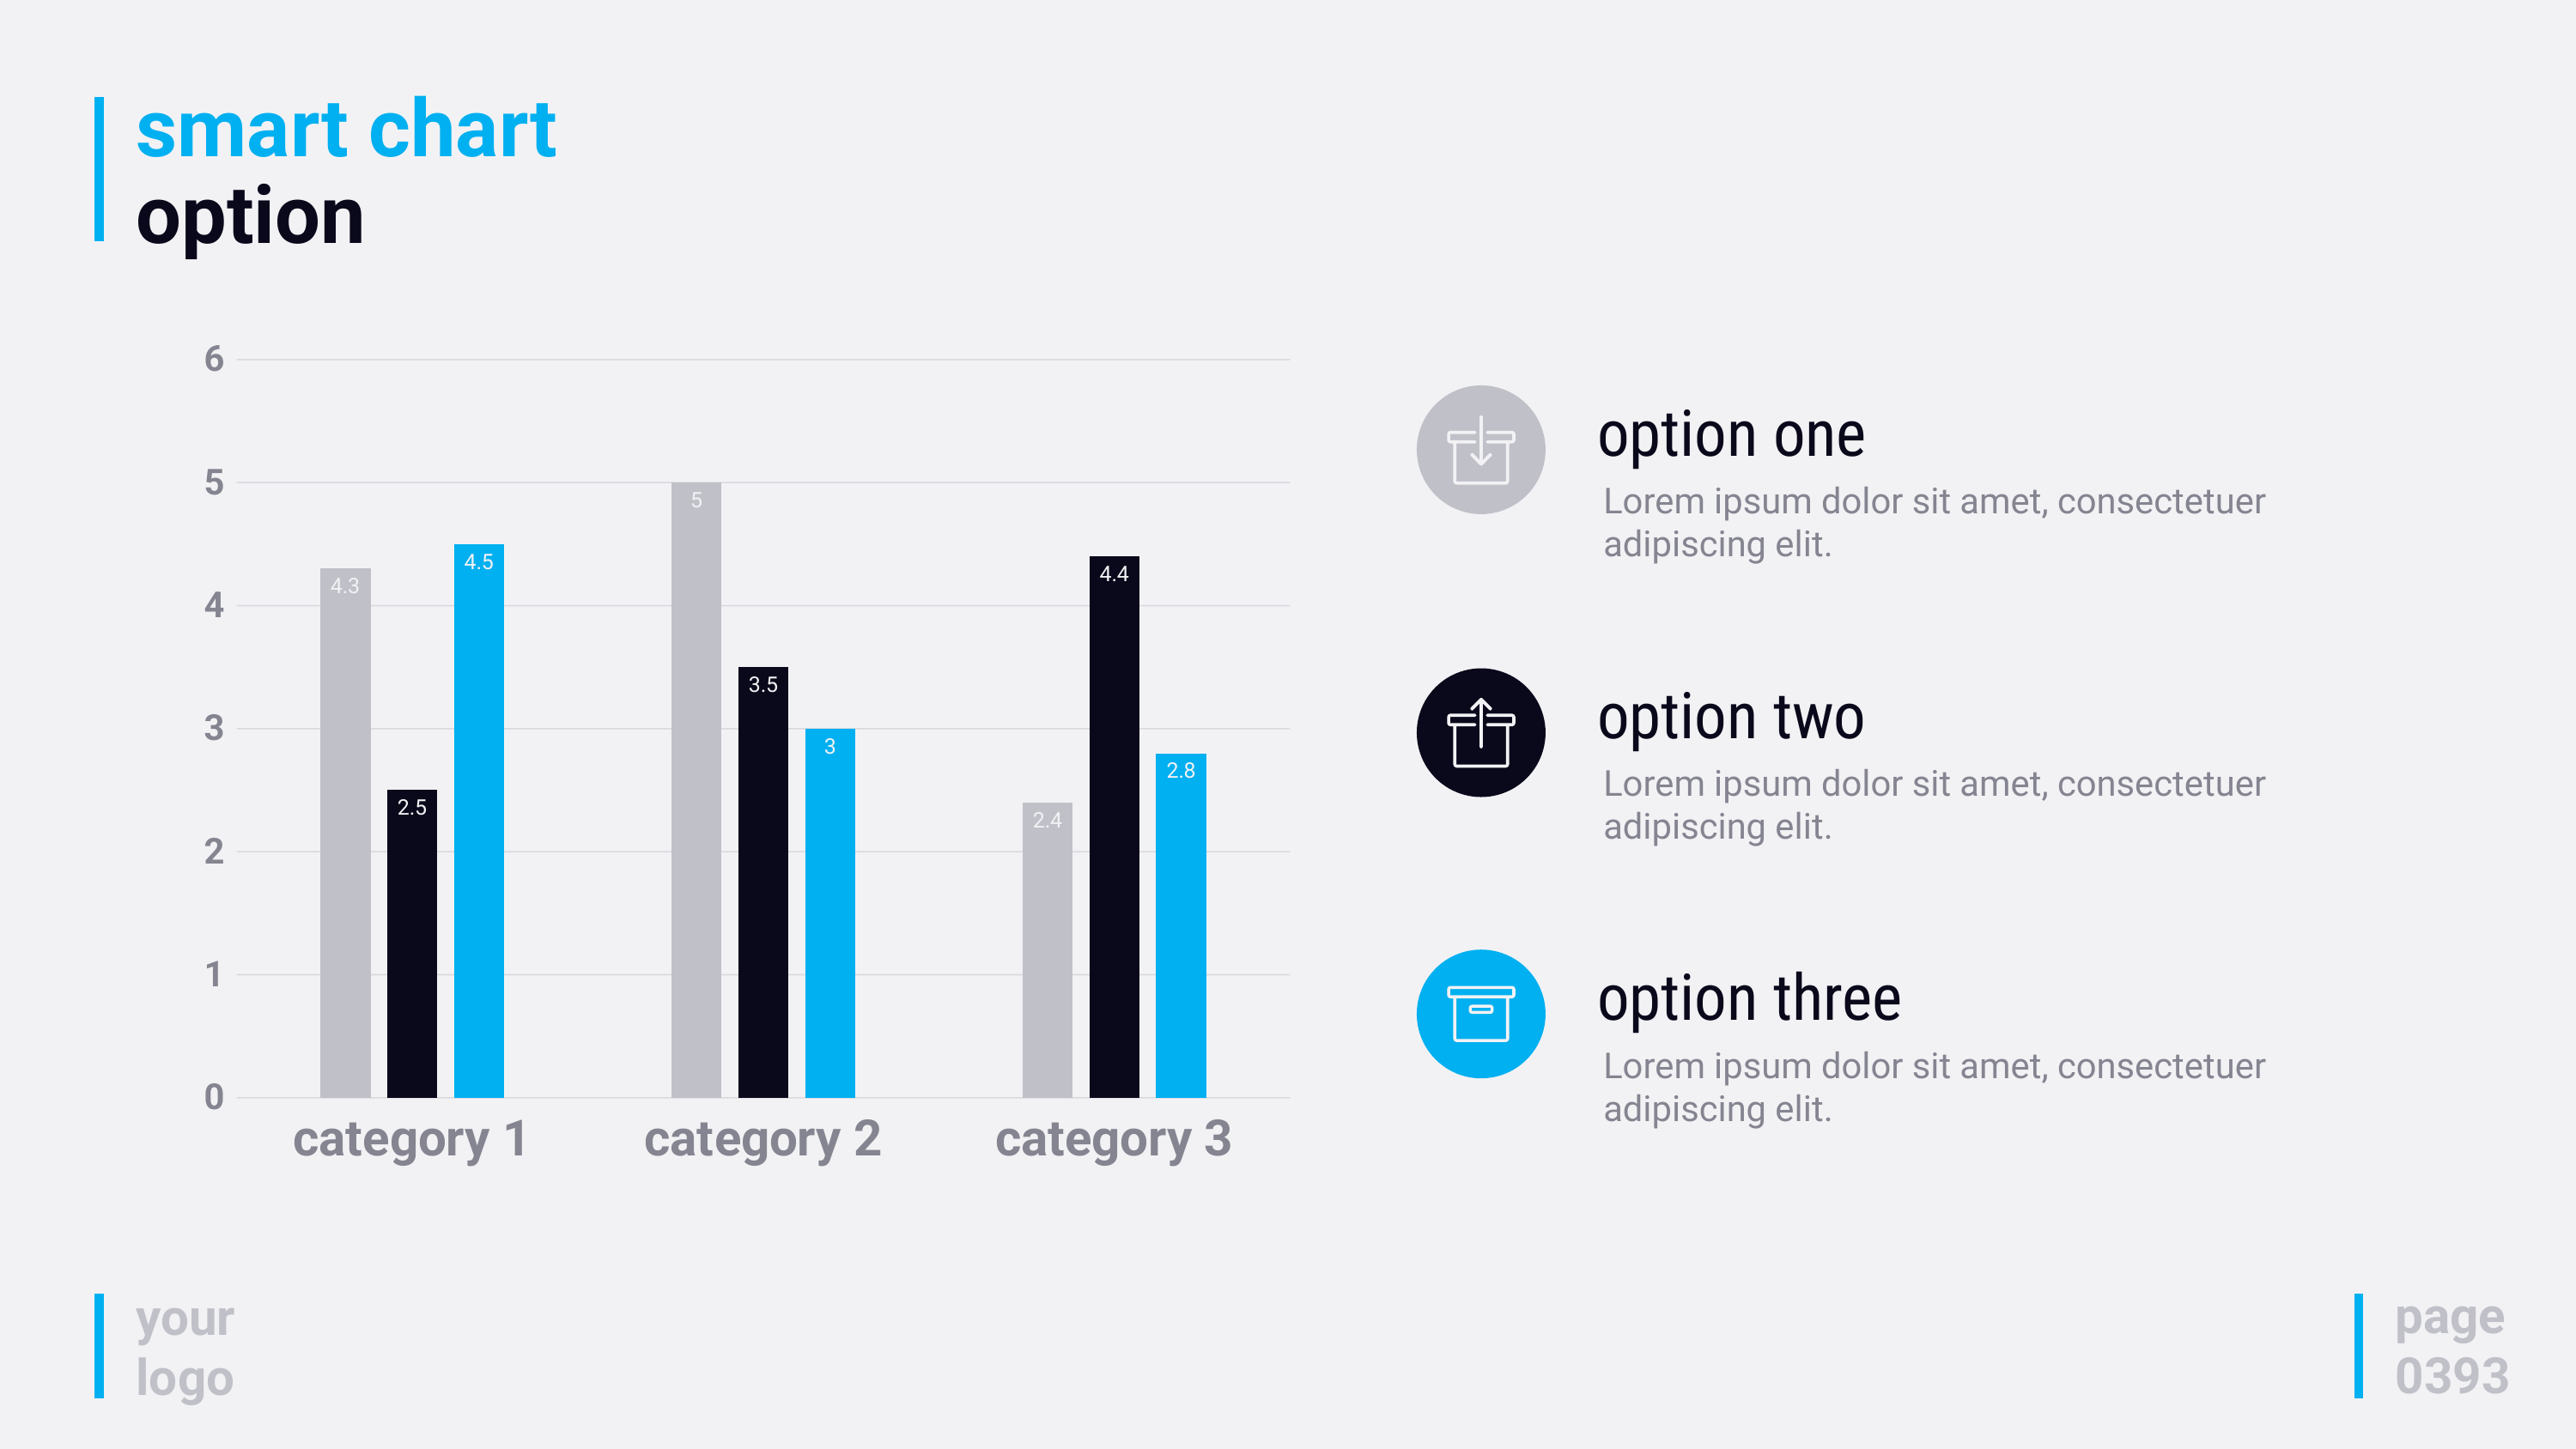

# smart chart option

### Chart

| Category | data 1 | data 2 | data 3 |
|---|---|---|---|
| category 1 | 4.3 | 2.5 | 4.5 |
| category 2 | 5.0 | 3.5 | 3.0 |
| category 3 | 2.4 | 4.4 | 2.8 |
option one

Lorem ipsum dolor sit amet, consectetuer adipiscing elit.
option two

Lorem ipsum dolor sit amet, consectetuer adipiscing elit.
option three

Lorem ipsum dolor sit amet, consectetuer adipiscing elit.
page
0393